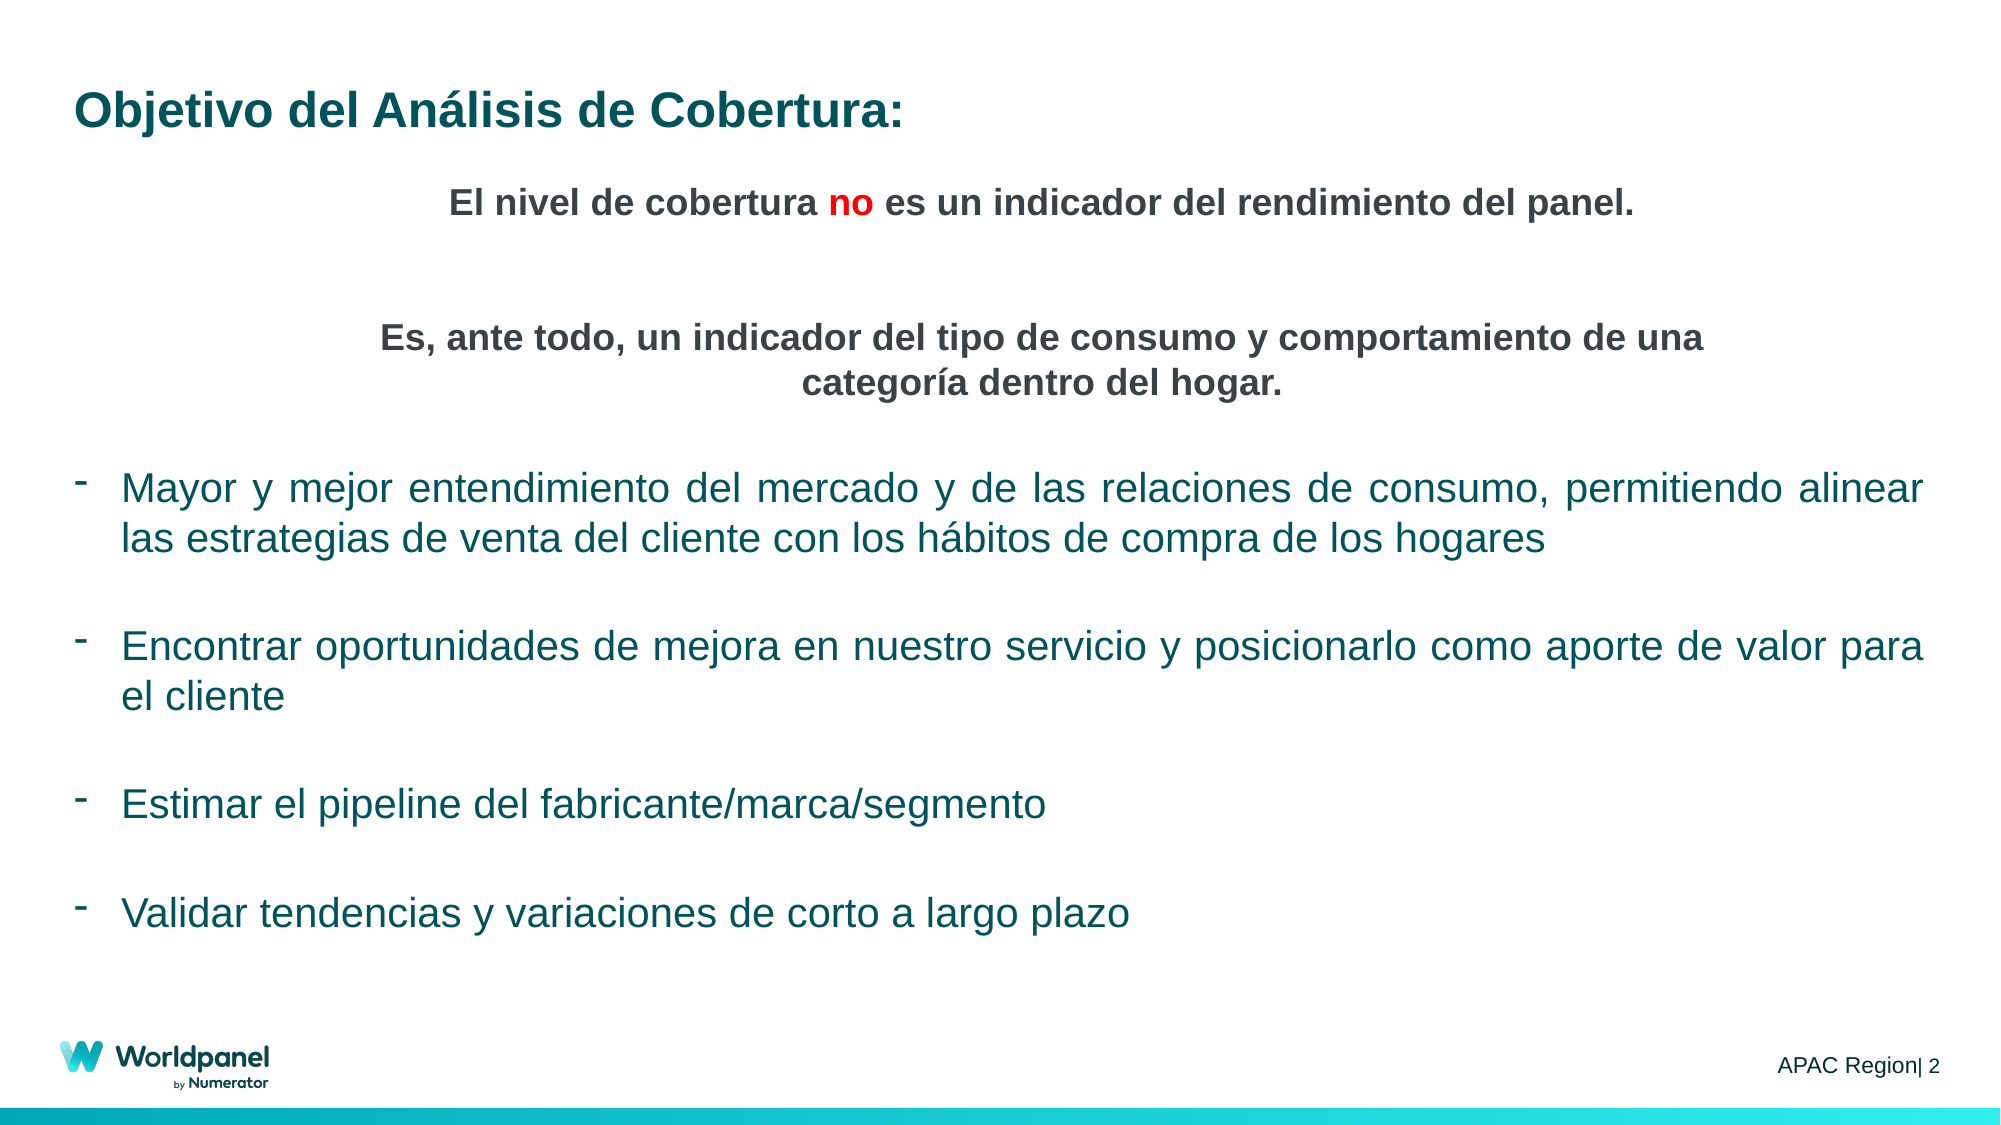

Objetivo del Análisis de Cobertura:
El nivel de cobertura no es un indicador del rendimiento del panel.
Es, ante todo, un indicador del tipo de consumo y comportamiento de una categoría dentro del hogar.

Mayor y mejor entendimiento del mercado y de las relaciones de consumo, permitiendo alinear las estrategias de venta del cliente con los hábitos de compra de los hogares

Encontrar oportunidades de mejora en nuestro servicio y posicionarlo como aporte de valor para el cliente

Estimar el pipeline del fabricante/marca/segmento

Validar tendencias y variaciones de corto a largo plazo
APAC Region| 2